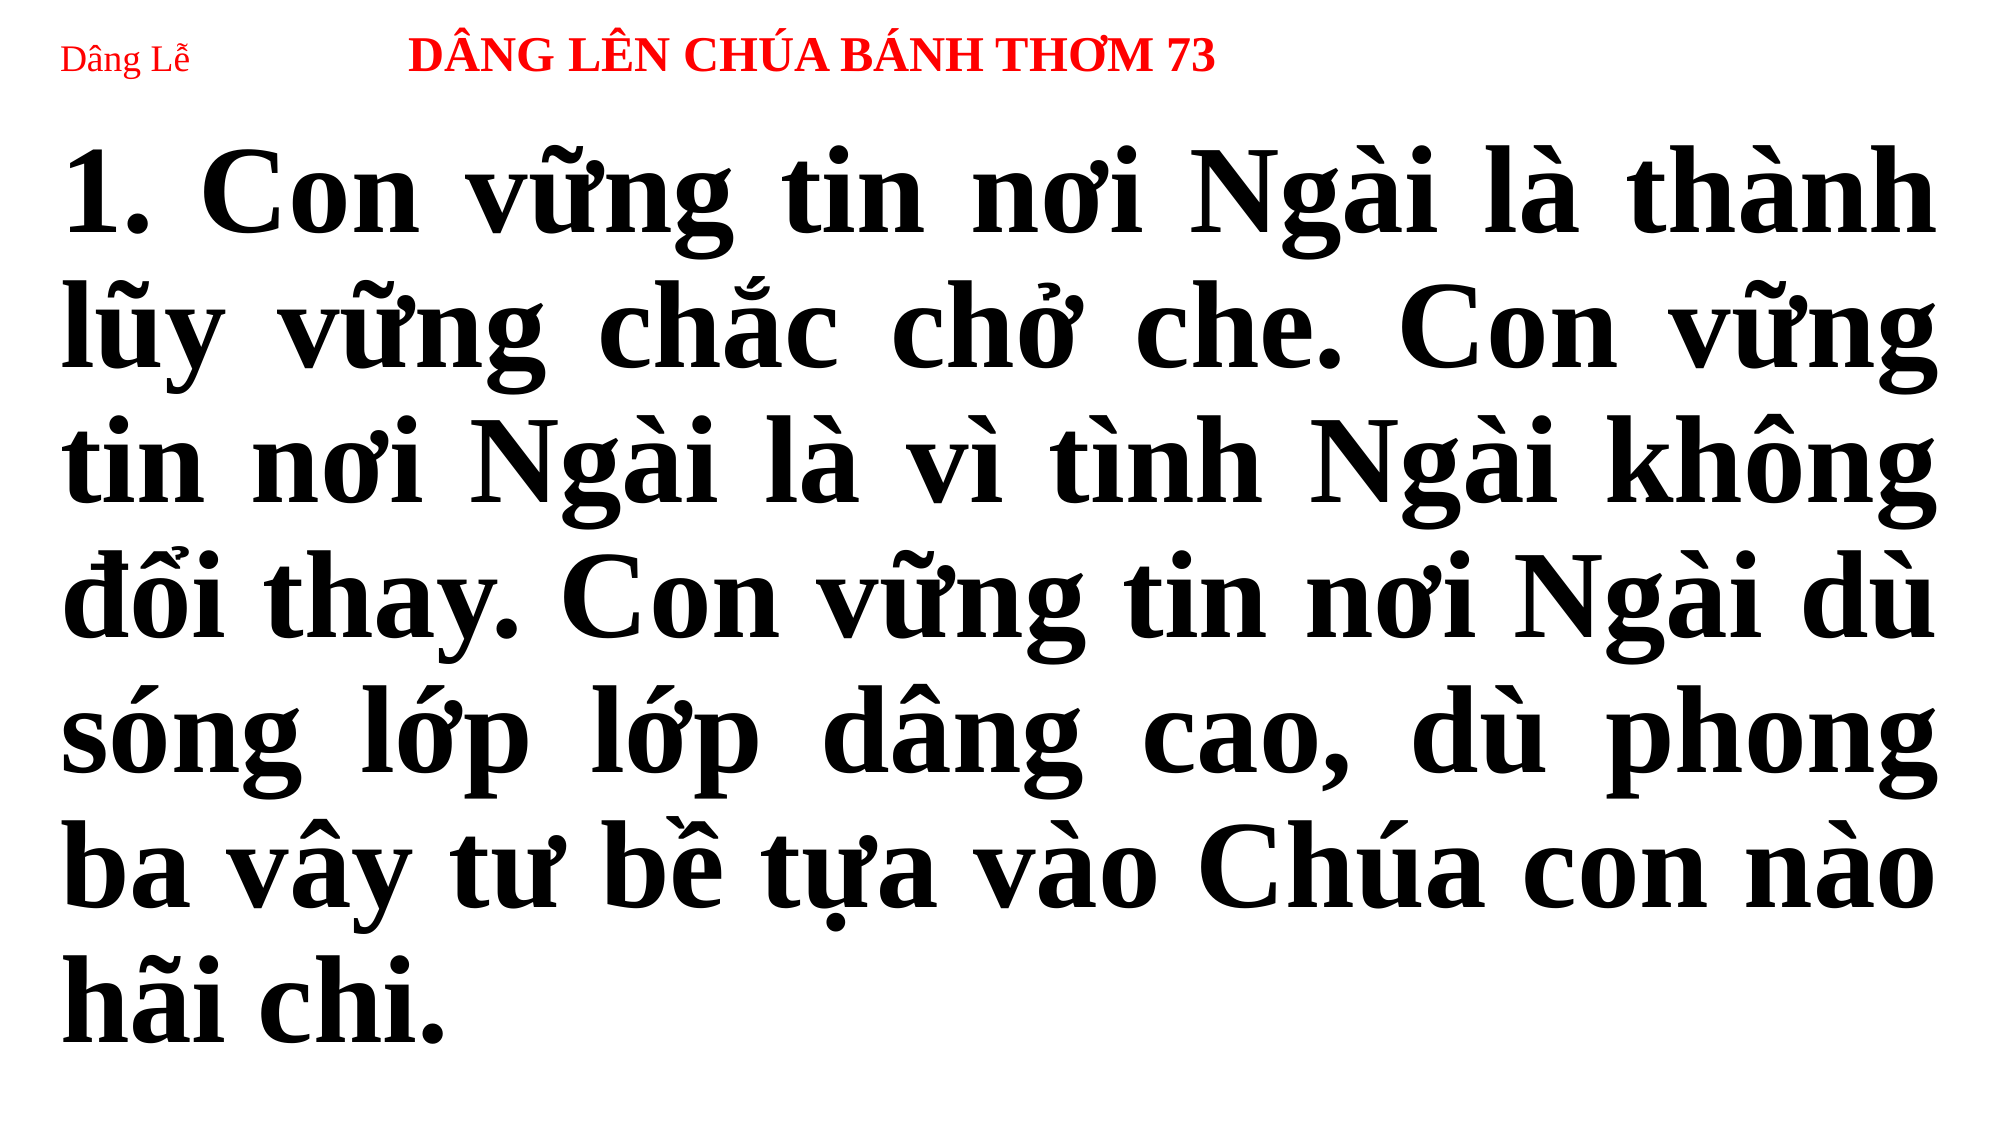

# Dâng Lễ                       DÂNG LÊN CHÚA BÁNH THƠM 73
1. Con vững tin nơi Ngài là thành lũy vững chắc chở che. Con vững tin nơi Ngài là vì tình Ngài không đổi thay. Con vững tin nơi Ngài dù sóng lớp lớp dâng cao, dù phong ba vây tư bề tựa vào Chúa con nào hãi chi.